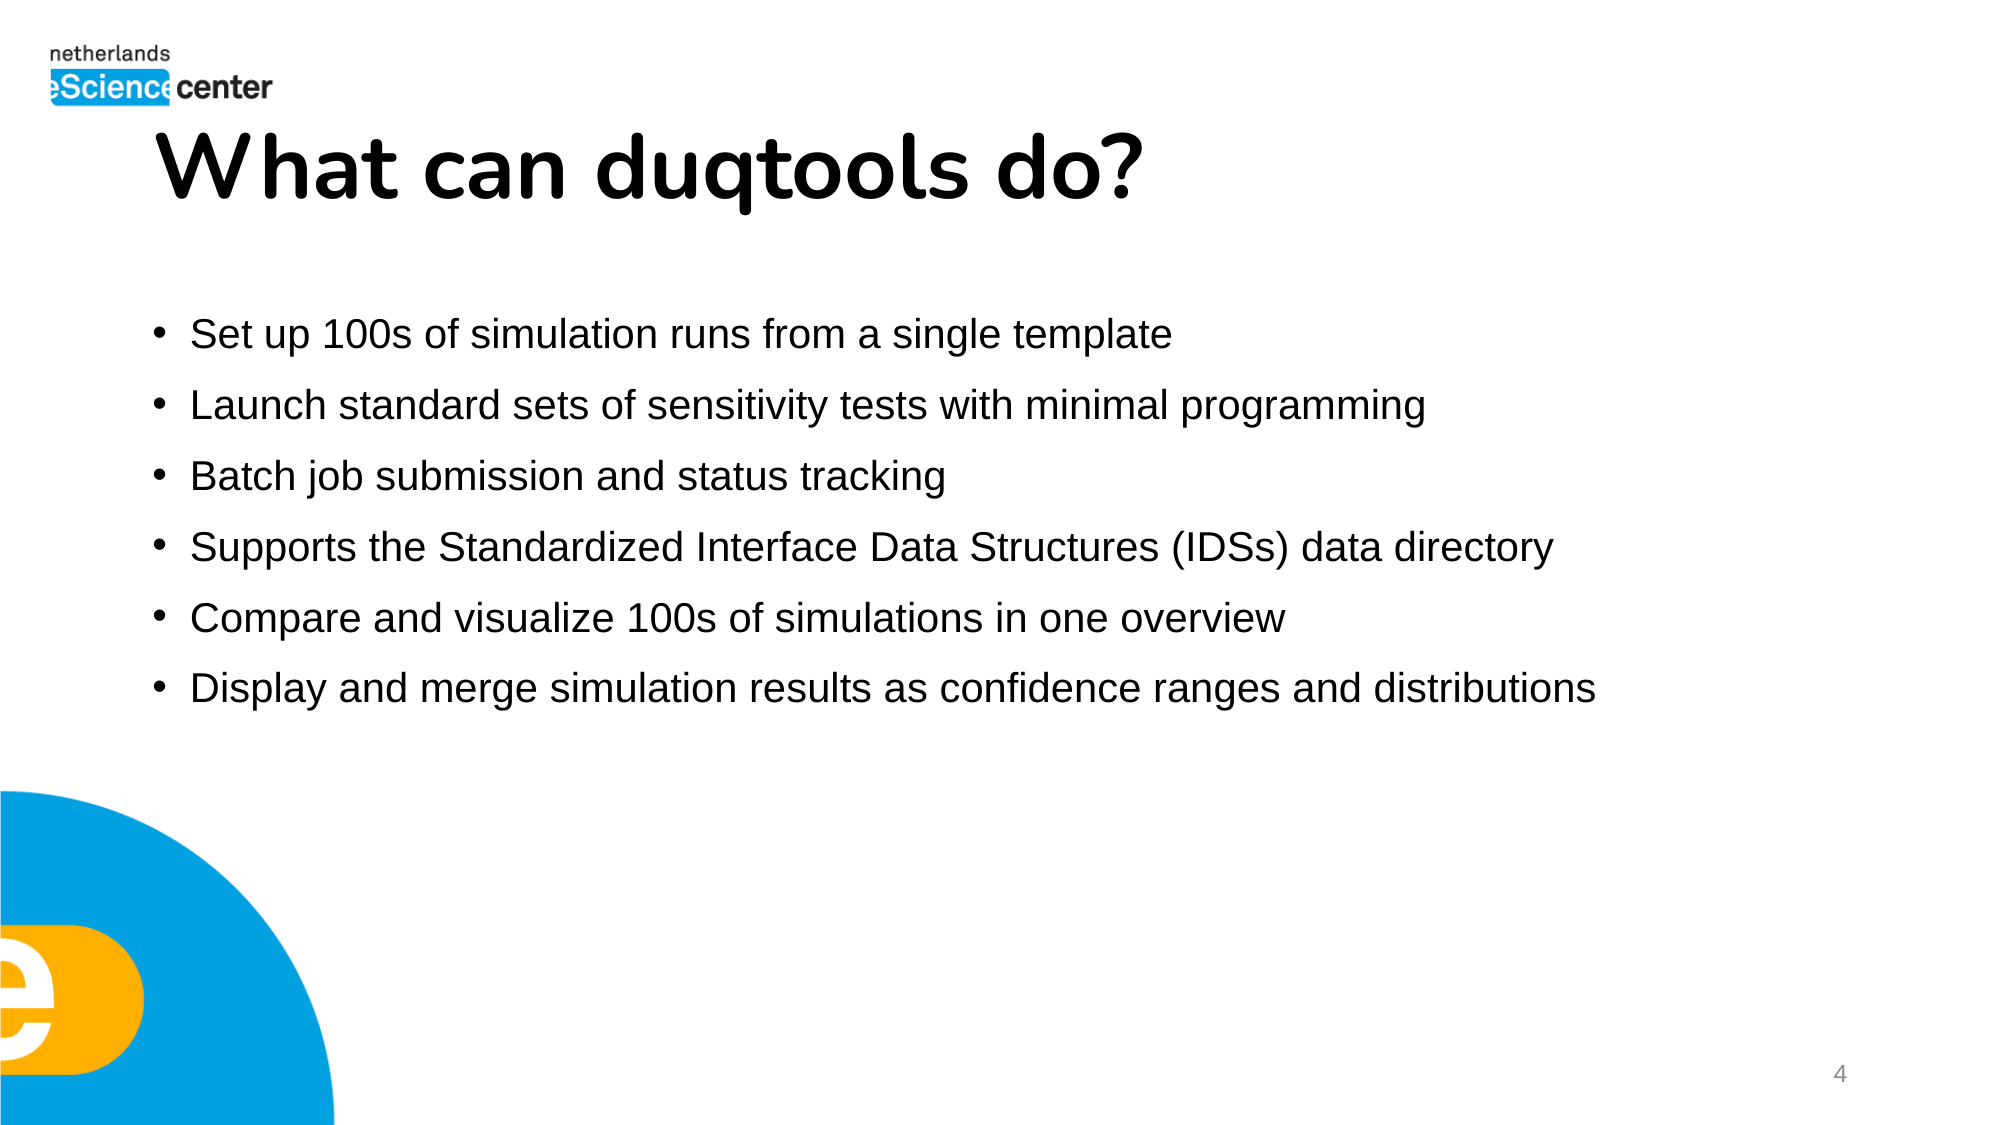

# What can duqtools do?
Set up 100s of simulation runs from a single template
Launch standard sets of sensitivity tests with minimal programming
Batch job submission and status tracking
Supports the Standardized Interface Data Structures (IDSs) data directory
Compare and visualize 100s of simulations in one overview
Display and merge simulation results as confidence ranges and distributions
4